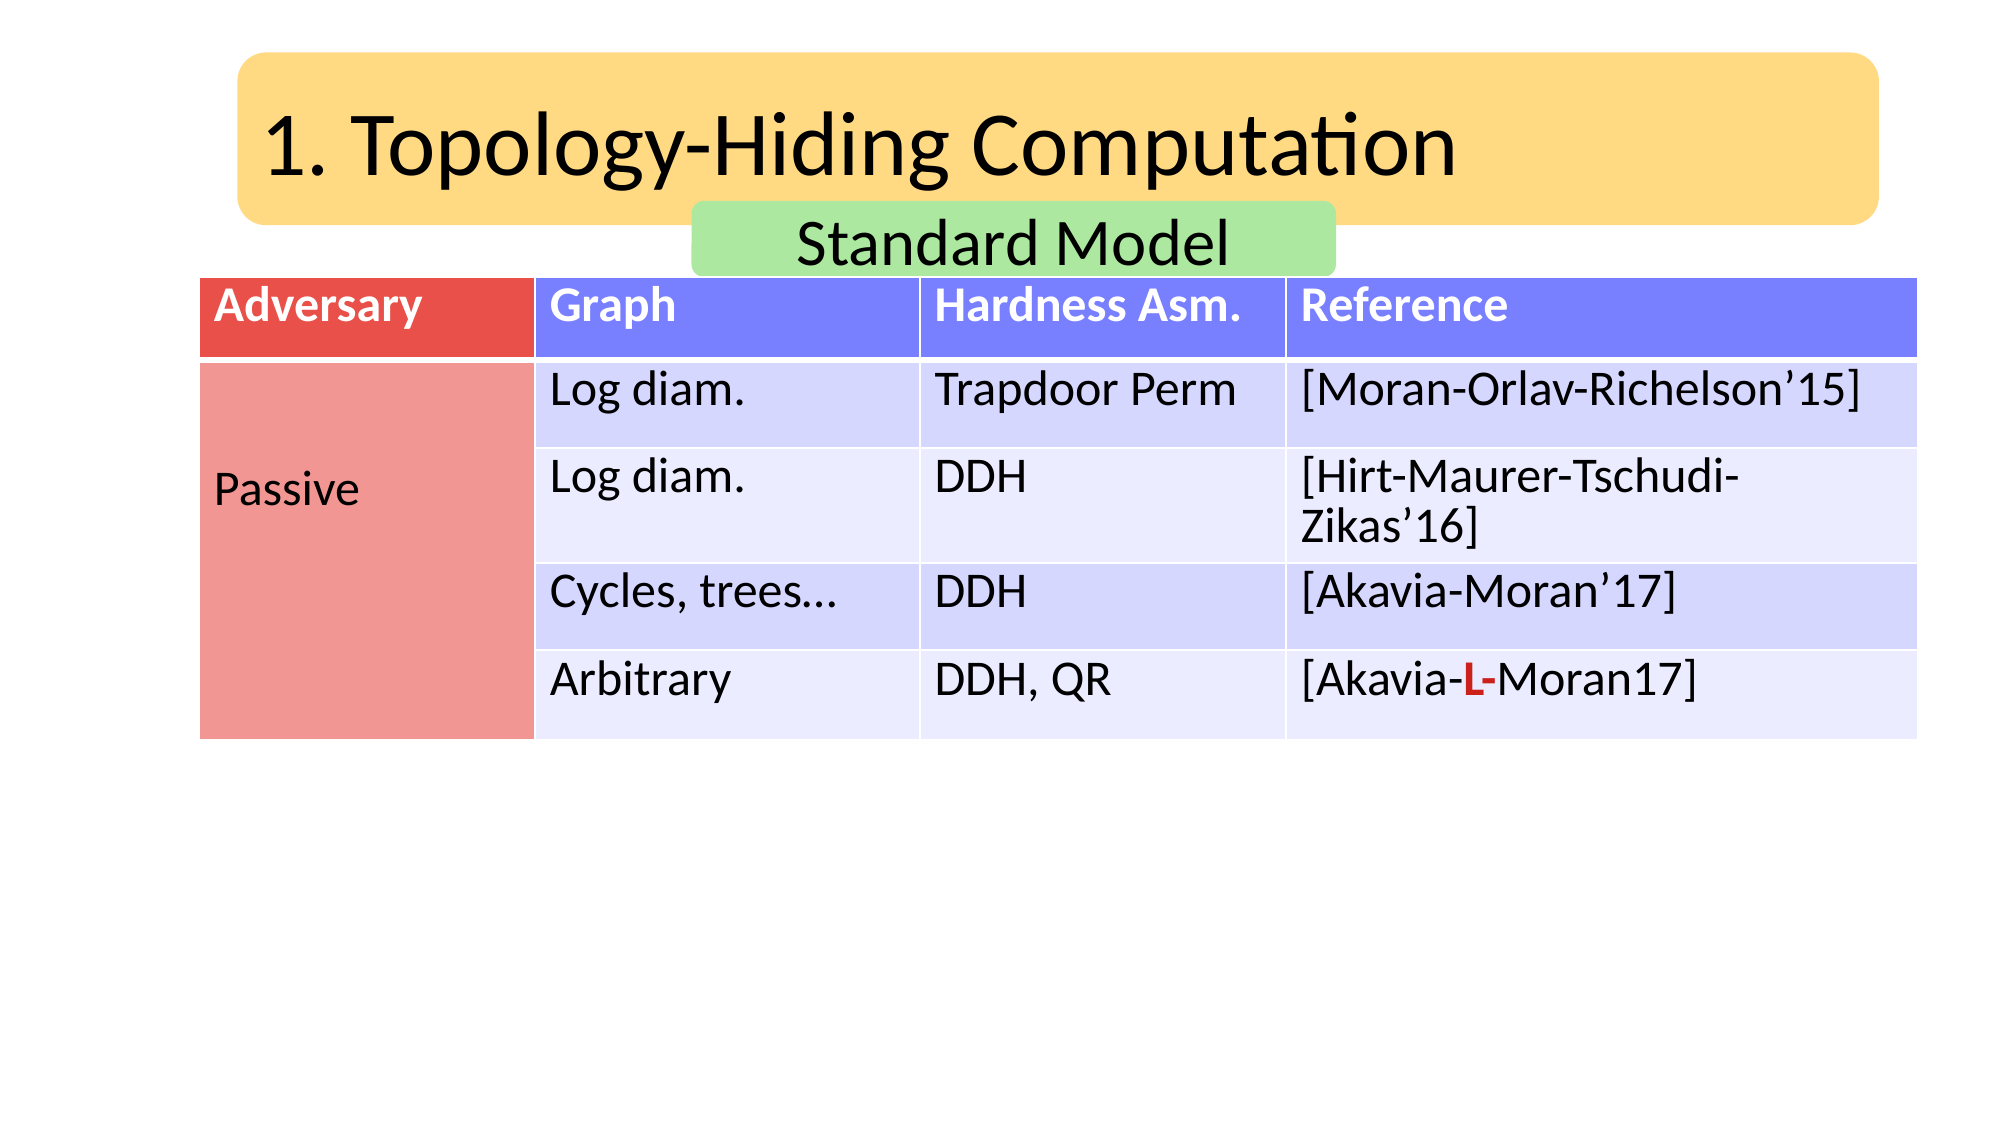

1. Topology-Hiding Computation
Standard Model
| Adversary | Graph | Hardness Asm. | Reference |
| --- | --- | --- | --- |
| Passive | Log diam. | Trapdoor Perm | [Moran-Orlav-Richelson’15] |
|  | Log diam. | DDH | [Hirt-Maurer-Tschudi-Zikas’16] |
|  | Cycles, trees… | DDH | [Akavia-Moran’17] |
|  | Arbitrary | DDH, QR | [Akavia-L-Moran17] |